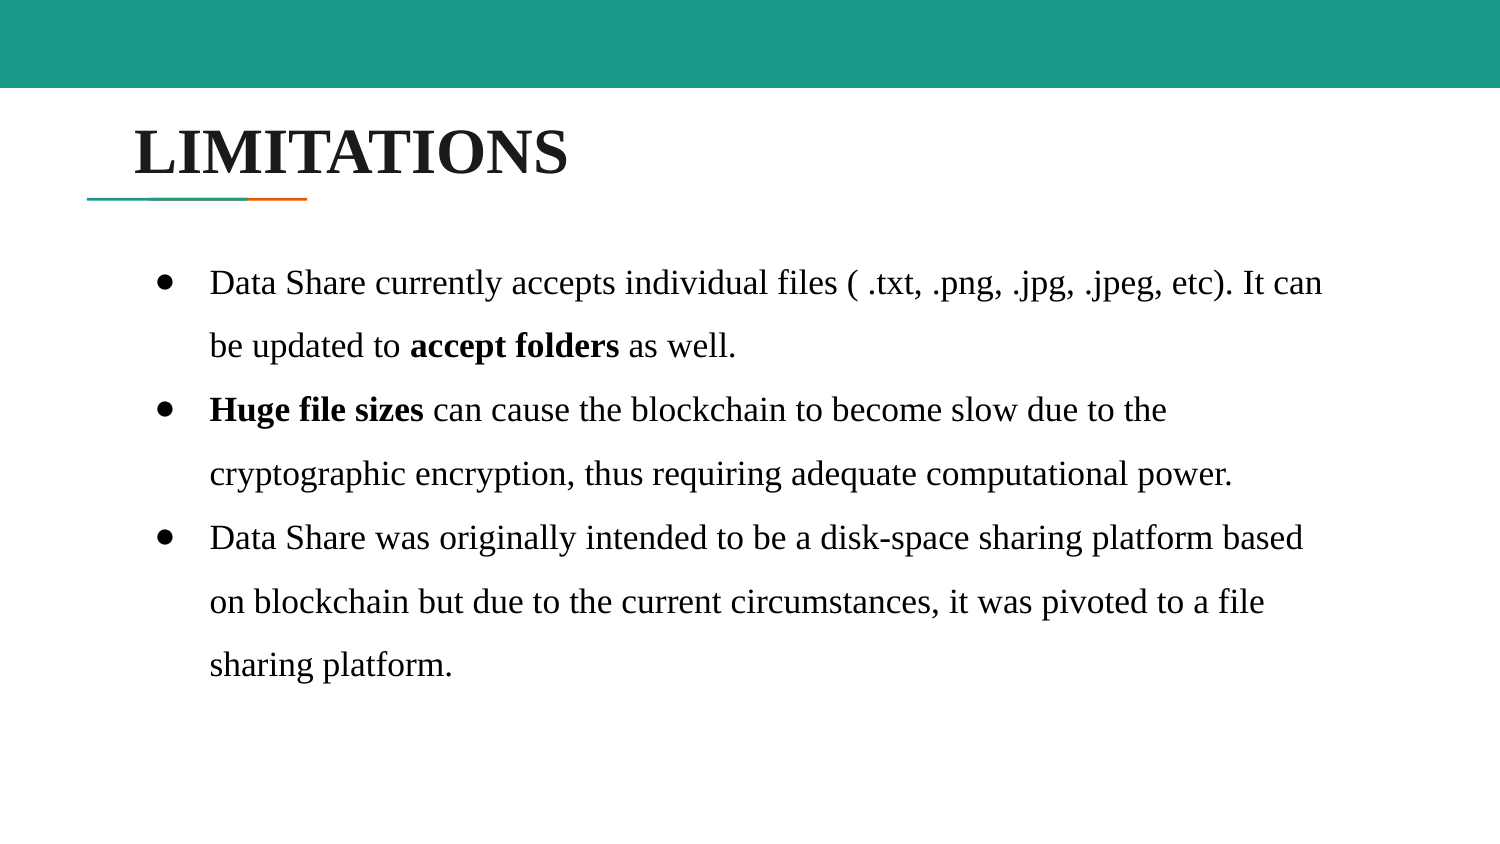

# LIMITATIONS
Data Share currently accepts individual files ( .txt, .png, .jpg, .jpeg, etc). It can be updated to accept folders as well.
Huge file sizes can cause the blockchain to become slow due to the cryptographic encryption, thus requiring adequate computational power.
Data Share was originally intended to be a disk-space sharing platform based on blockchain but due to the current circumstances, it was pivoted to a file sharing platform.